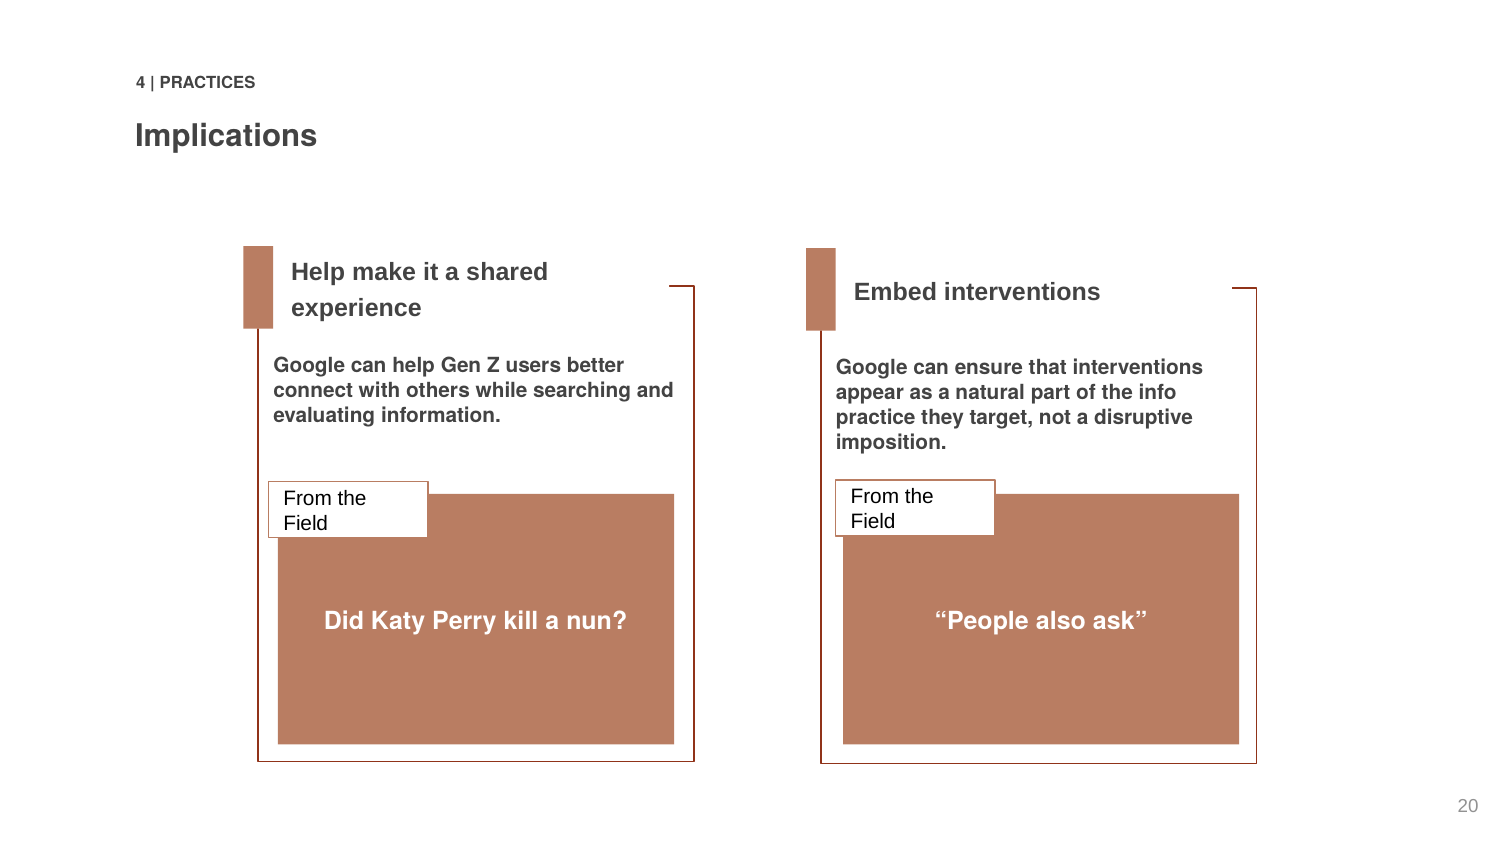

4 | PRACTICES
Implications

Help make it a shared experience

Embed interventions

Google can help Gen Z users better connect with others while searching and evaluating information.

Google can ensure that interventions appear as a natural part of the info practice they target, not a disruptive imposition.

From the Field
From the Field
Did Katy Perry kill a nun?
“People also ask”
20